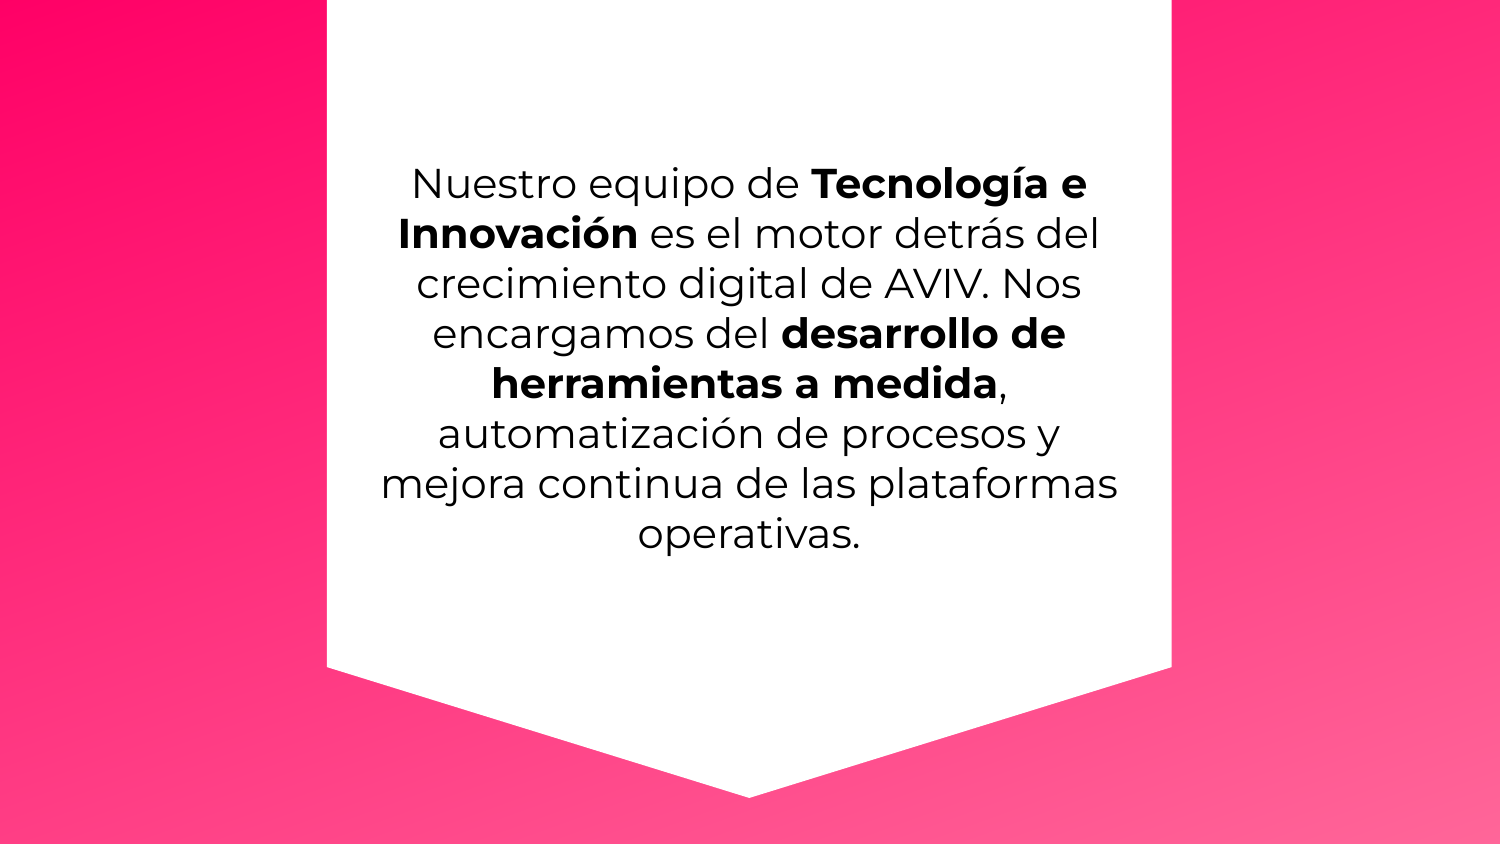

Nuestro equipo de Tecnología e Innovación es el motor detrás del crecimiento digital de AVIV. Nos encargamos del desarrollo de herramientas a medida, automatización de procesos y mejora continua de las plataformas operativas.